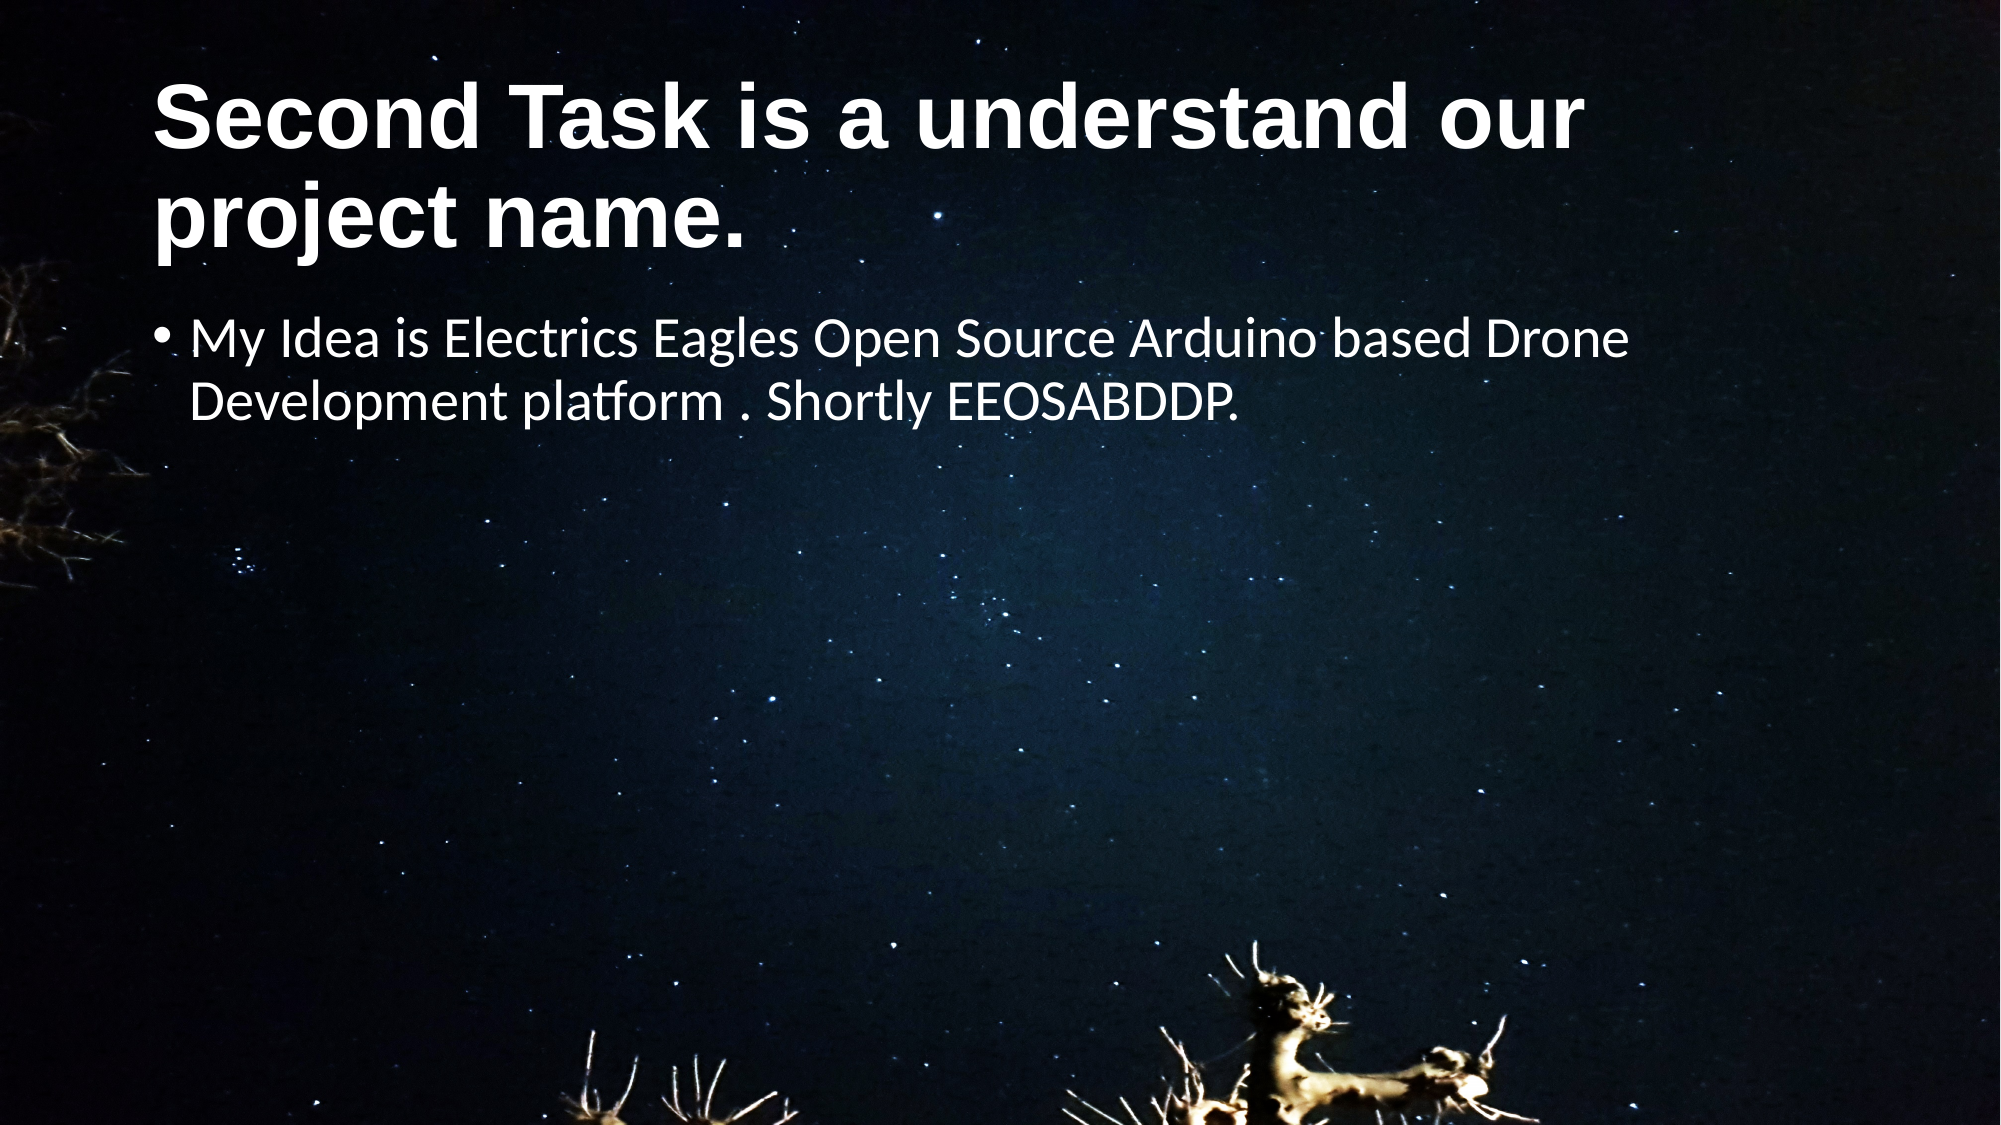

# Second Task is a understand our project name.
My Idea is Electrics Eagles Open Source Arduino based Drone Development platform . Shortly EEOSABDDP.